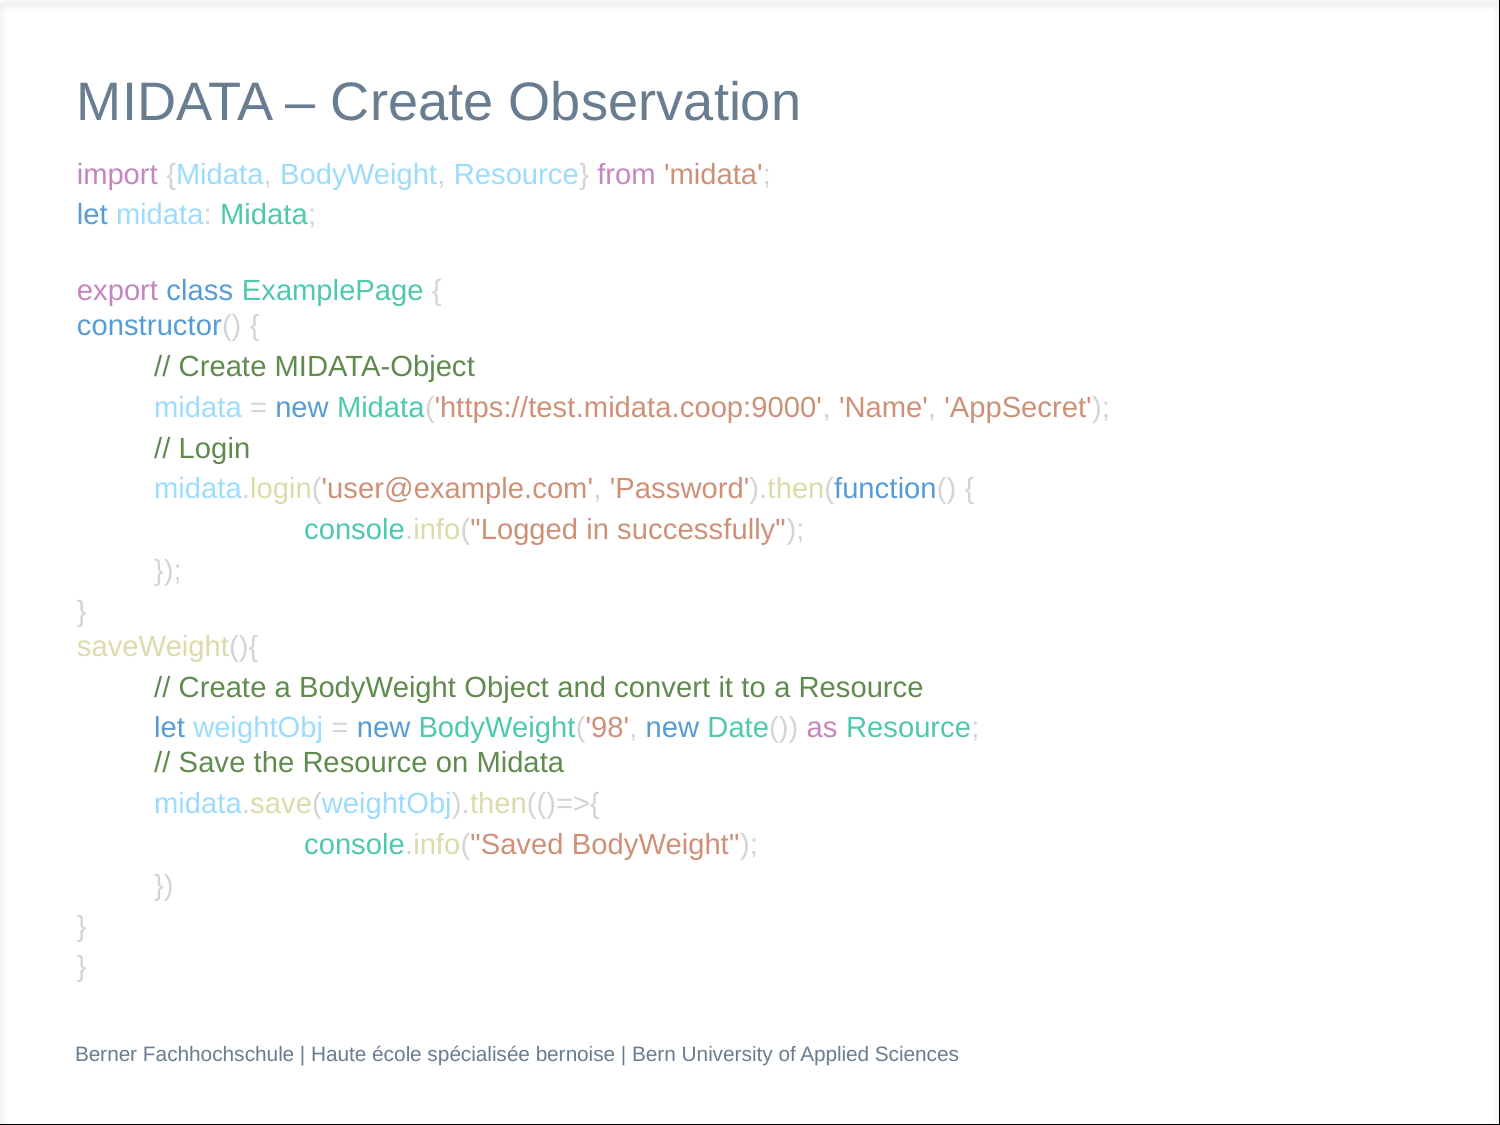

# MIDATA – Create Observation
import {Midata, BodyWeight, Resource} from 'midata';
let midata: Midata;
export class ExamplePage {
constructor() {
// Create MIDATA-Object
midata = new Midata('https://test.midata.coop:9000', 'Name', 'AppSecret');
// Login
midata.login('user@example.com', 'Password').then(function() {
	console.info("Logged in successfully");
});
}
saveWeight(){
// Create a BodyWeight Object and convert it to a Resource
let weightObj = new BodyWeight('98', new Date()) as Resource;
// Save the Resource on Midata
midata.save(weightObj).then(()=>{
	console.info("Saved BodyWeight");
})
}
}